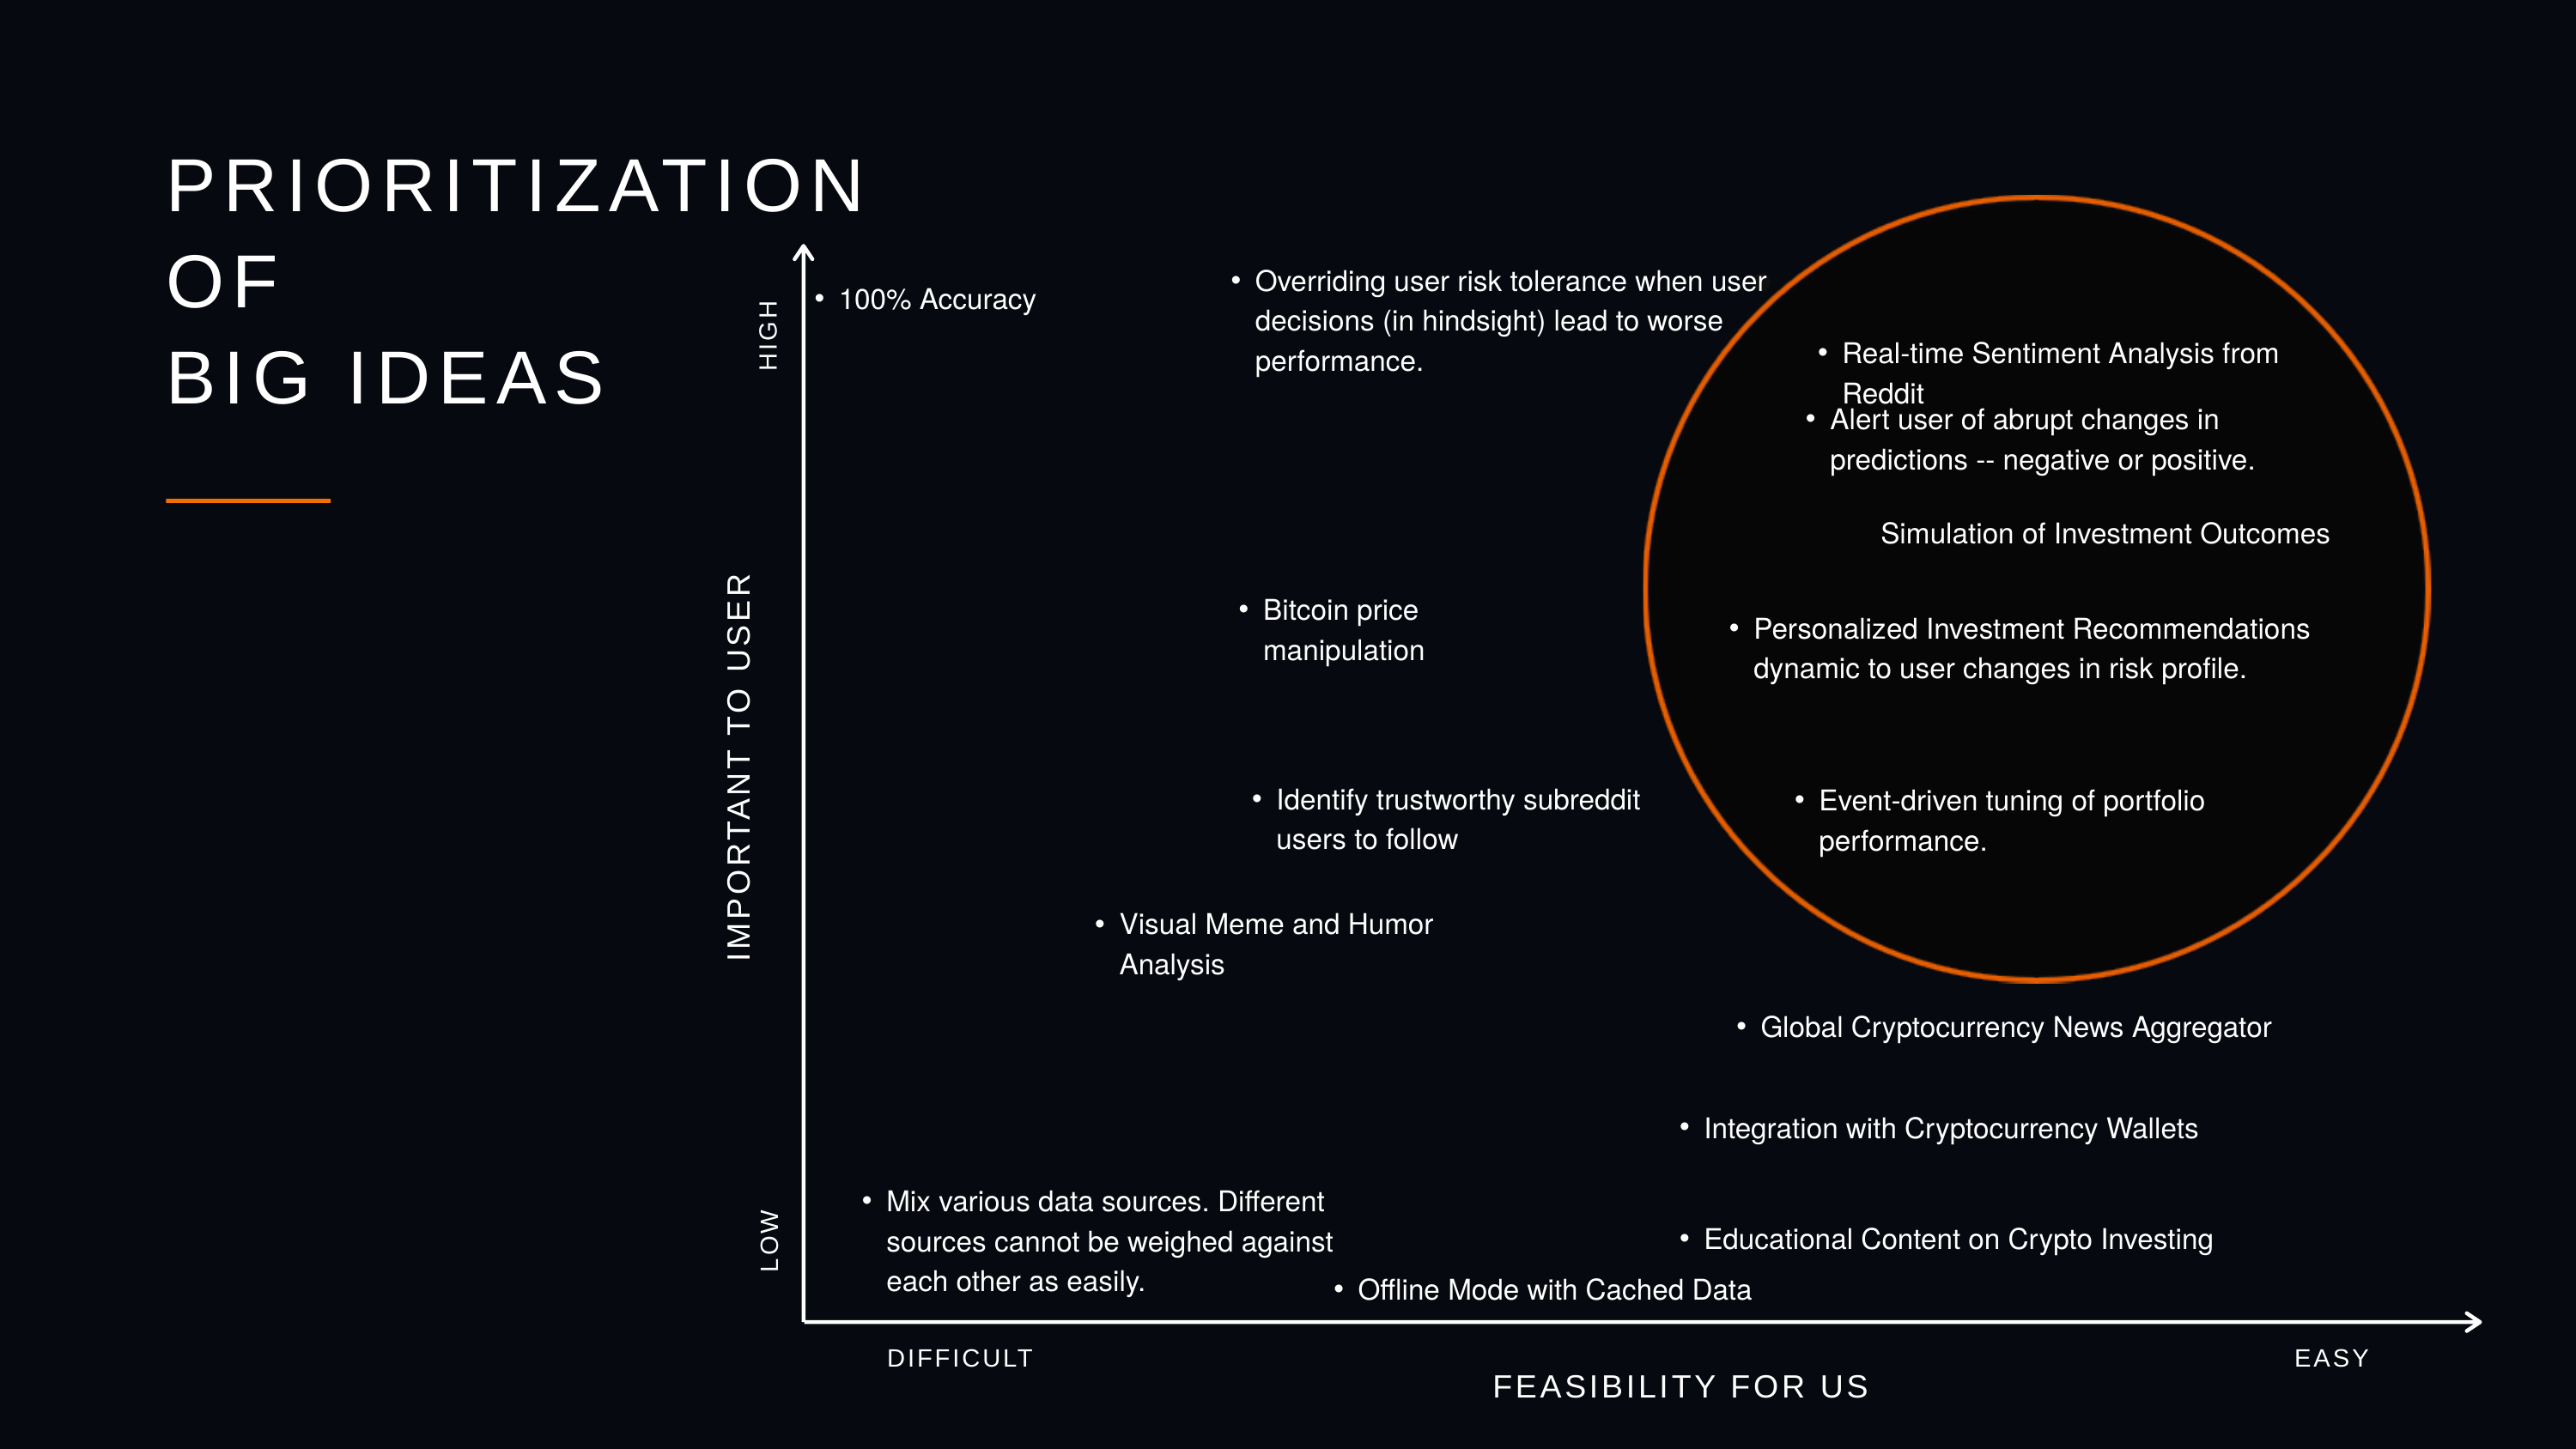

PRIORITIZATION
OF
BIG IDEAS

Overriding user risk tolerance when user decisions (in hindsight) lead to worse performance.

100% Accuracy
HIGH
Real-time Sentiment Analysis from Reddit
Alert user of abrupt changes in predictions -- negative or positive.

Simulation of Investment Outcomes

Bitcoin price manipulation
Personalized Investment Recommendations dynamic to user changes in risk profile.
IMPORTANT TO USER

Identify trustworthy subreddit users to follow
Event-driven tuning of portfolio performance.

Visual Meme and Humor Analysis
Global Cryptocurrency News Aggregator
Integration with Cryptocurrency Wallets
Mix various data sources. Different sources cannot be weighed against each other as easily.
Educational Content on Crypto Investing
LOW
Offline Mode with Cached Data

DIFFICULT
EASY
FEASIBILITY FOR US